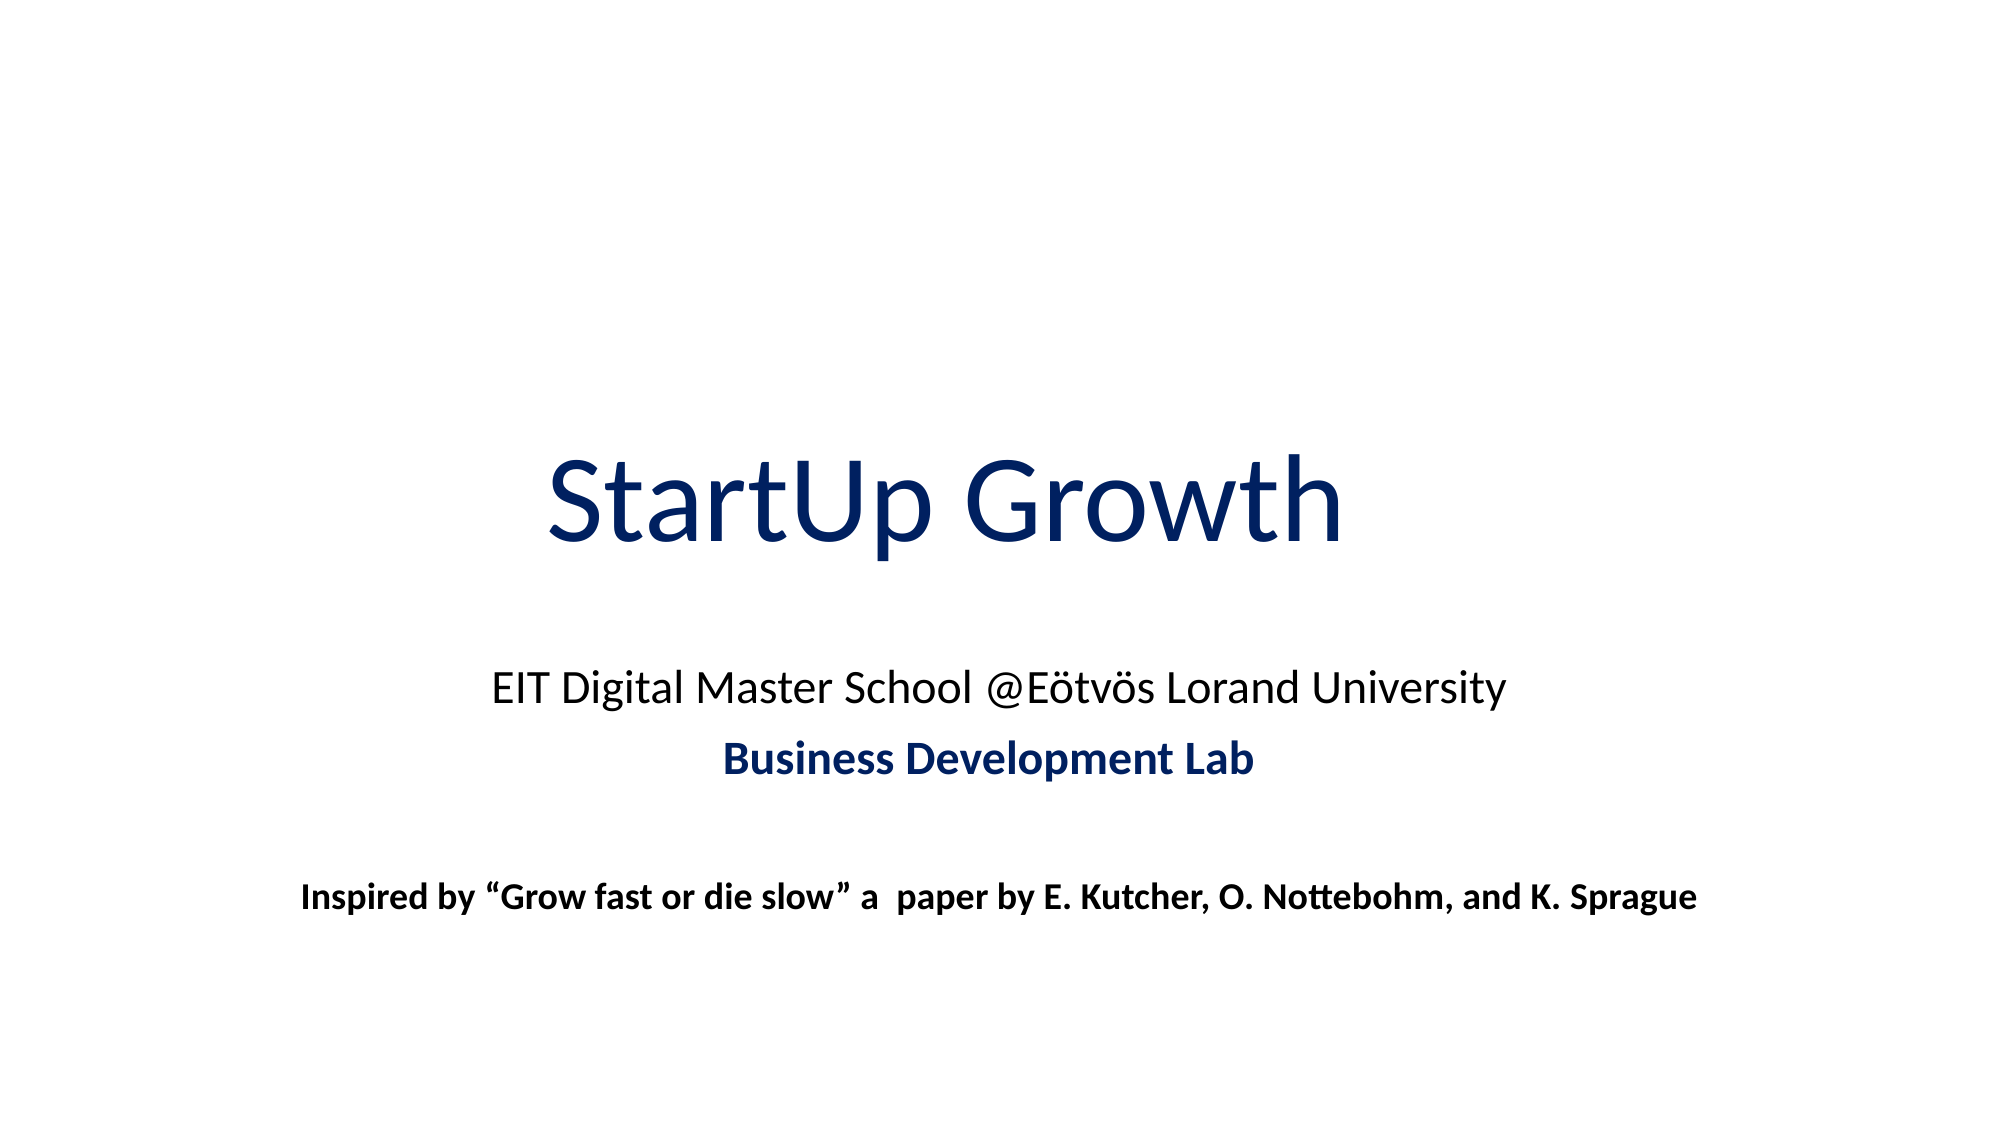

# StartUp Growth
EIT Digital Master School @Eötvös Lorand University
Business Development Lab

Inspired by “Grow fast or die slow” a  paper by E. Kutcher, O. Nottebohm, and K. Sprague